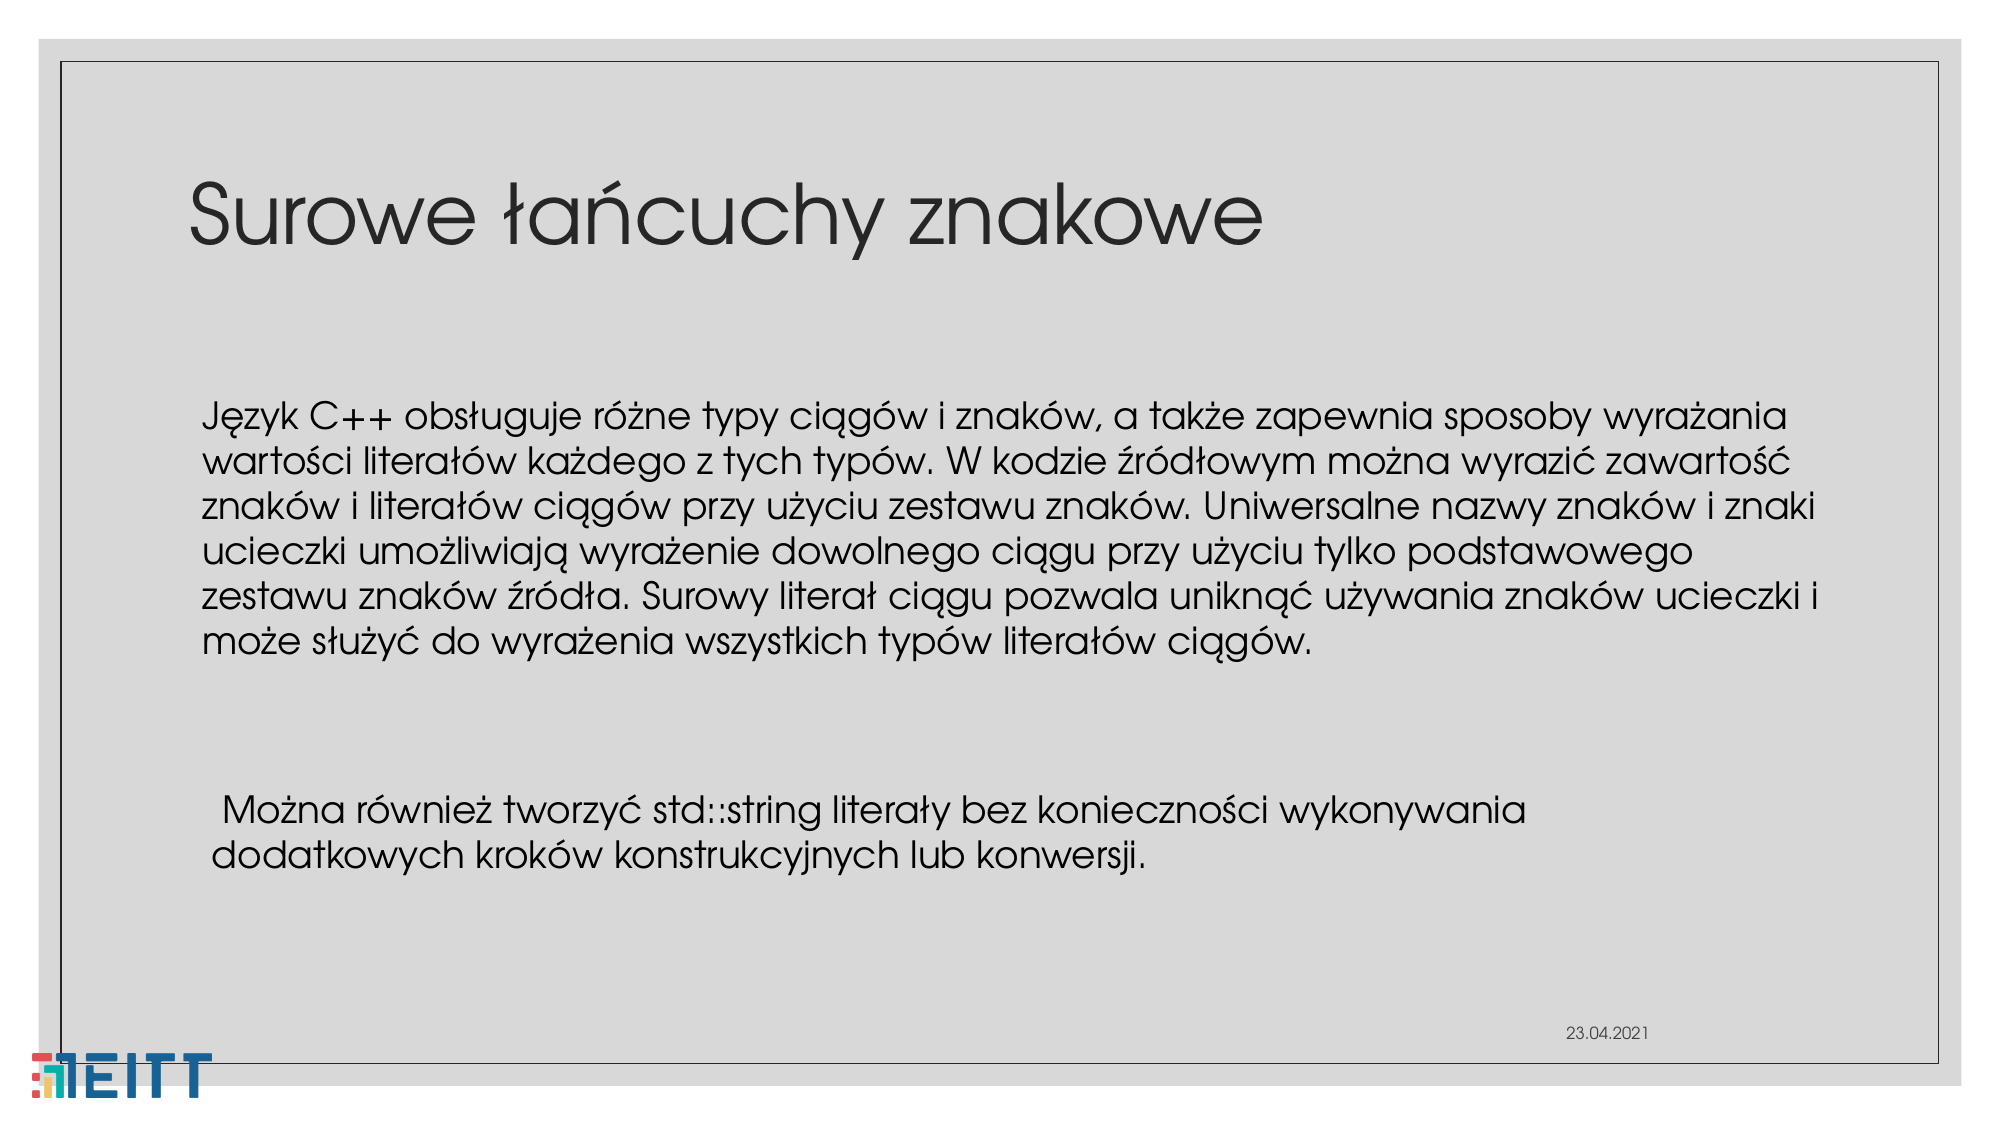

# Surowe łańcuchy znakowe
Język C++ obsługuje różne typy ciągów i znaków, a także zapewnia sposoby wyrażania wartości literałów każdego z tych typów. W kodzie źródłowym można wyrazić zawartość znaków i literałów ciągów przy użyciu zestawu znaków. Uniwersalne nazwy znaków i znaki ucieczki umożliwiają wyrażenie dowolnego ciągu przy użyciu tylko podstawowego zestawu znaków źródła. Surowy literał ciągu pozwala uniknąć używania znaków ucieczki i może służyć do wyrażenia wszystkich typów literałów ciągów.
 Można również tworzyć std::string literały bez konieczności wykonywania dodatkowych kroków konstrukcyjnych lub konwersji.
23.04.2021